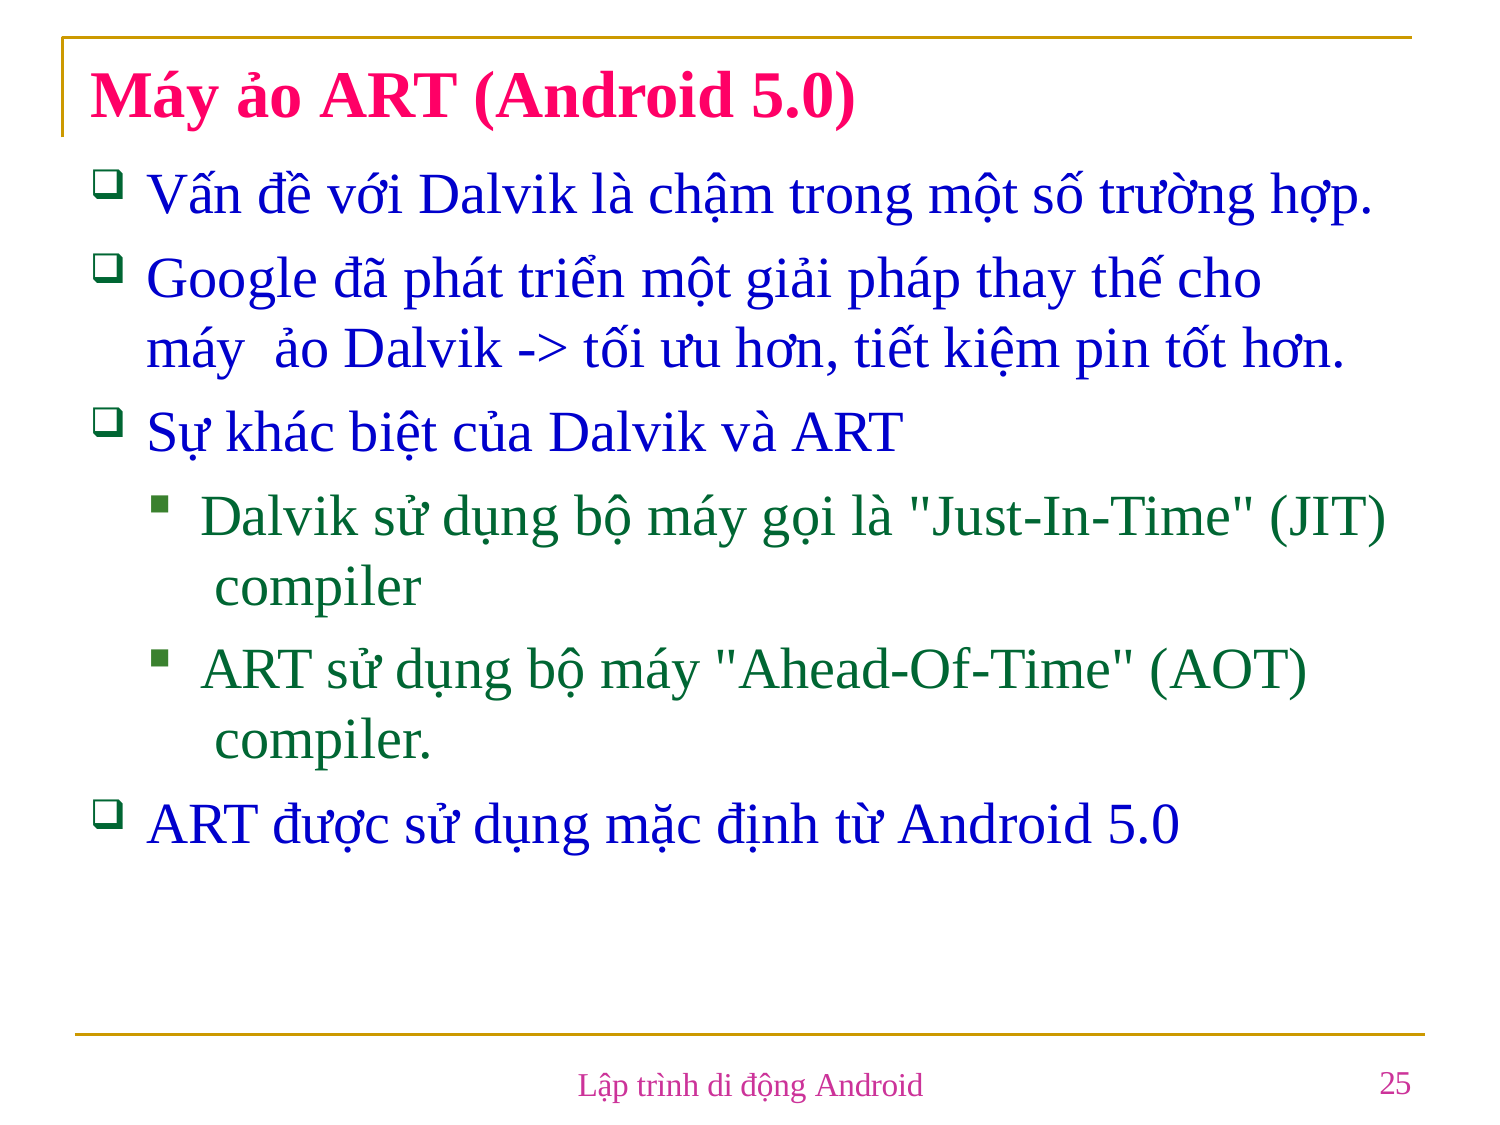

# Máy ảo ART (Android 5.0)
Vấn đề với Dalvik là chậm trong một số trường hợp.
Google đã phát triển một giải pháp thay thế cho máy  ảo Dalvik -> tối ưu hơn, tiết kiệm pin tốt hơn.
Sự khác biệt của Dalvik và ART
Dalvik sử dụng bộ máy gọi là "Just-In-Time" (JIT)  compiler
ART sử dụng bộ máy "Ahead-Of-Time" (AOT)  compiler.
ART được sử dụng mặc định từ Android 5.0
25
Lập trình di động Android